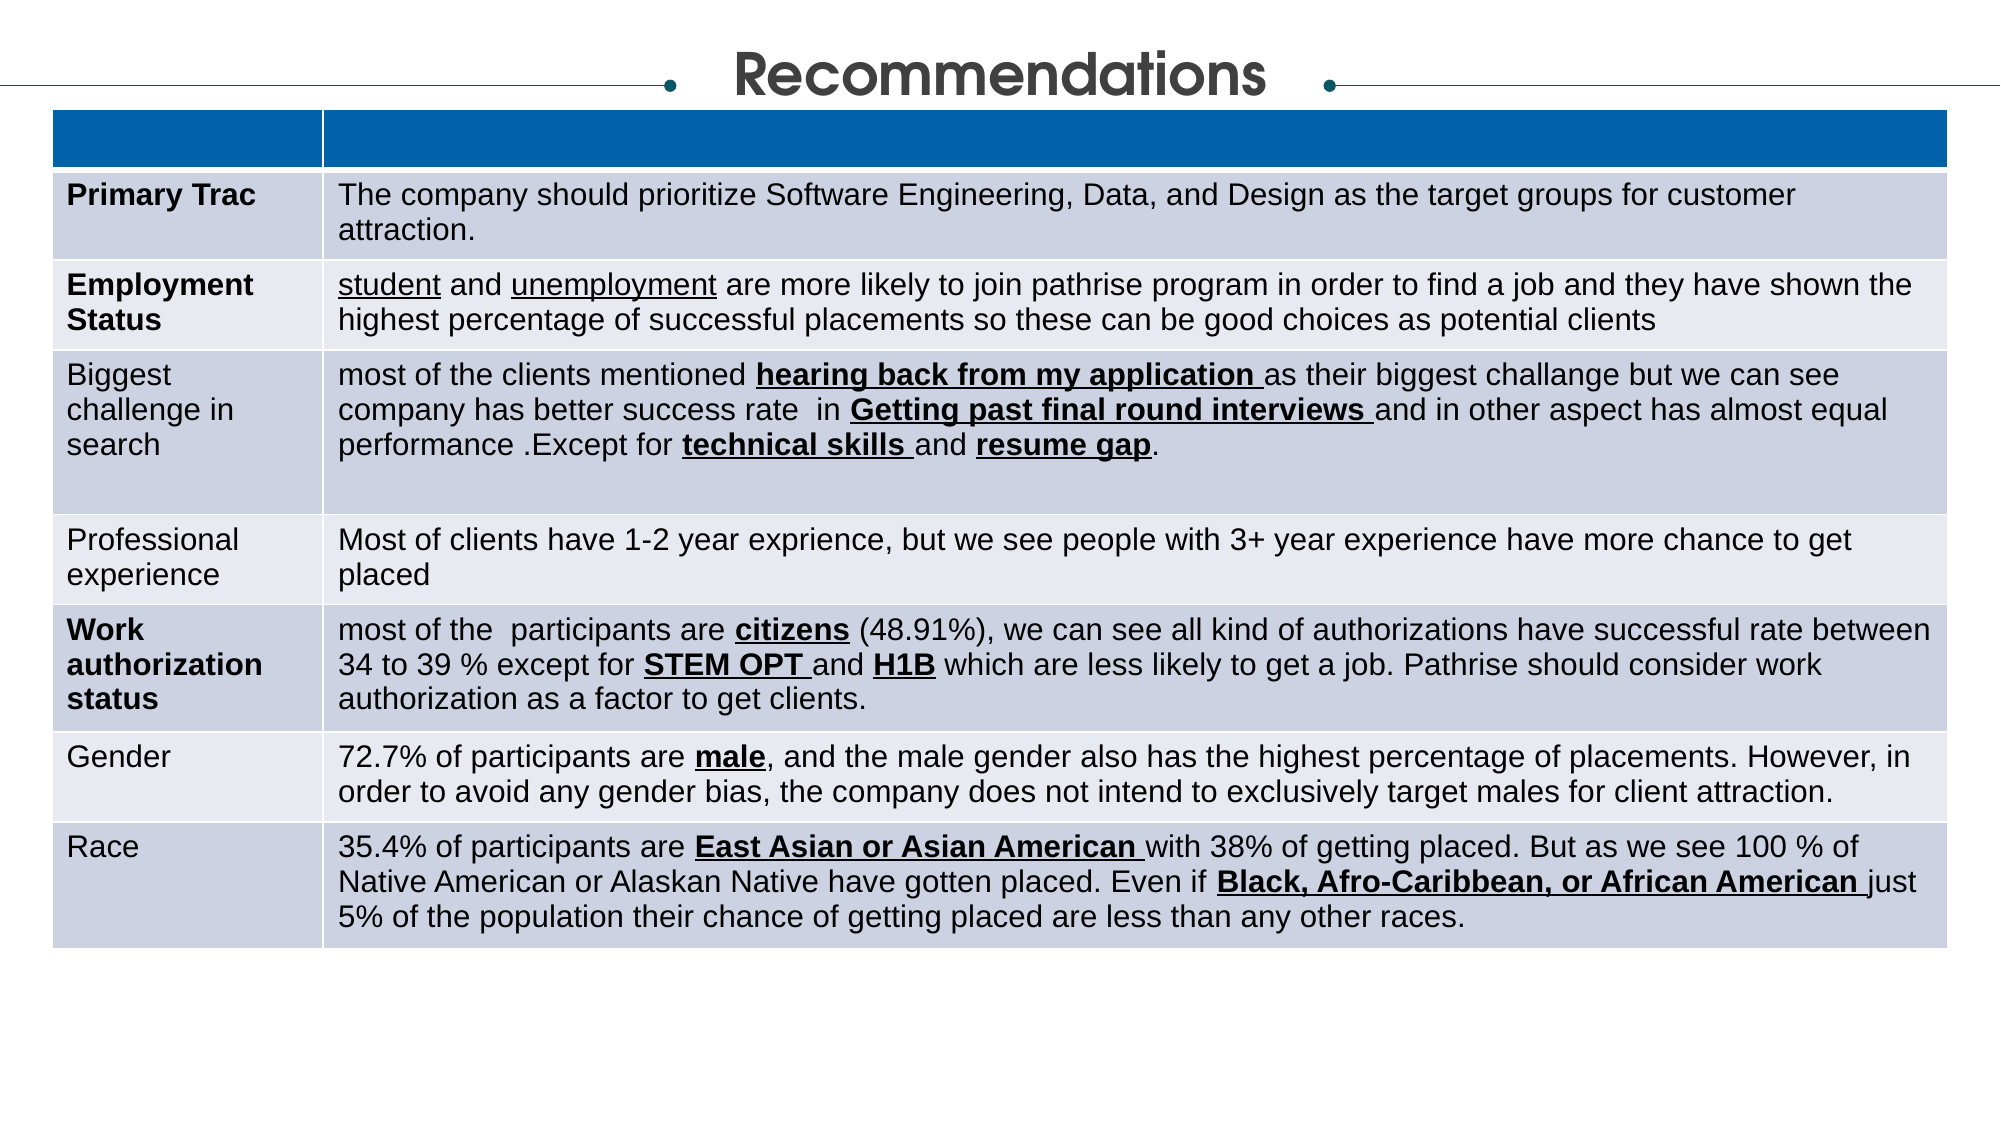

Recommendations
|  |  |
| --- | --- |
| Primary Trac | The company should prioritize Software Engineering, Data, and Design as the target groups for customer attraction. |
| Employment Status | student and unemployment are more likely to join pathrise program in order to find a job and they have shown the highest percentage of successful placements so these can be good choices as potential clients |
| Biggest challenge in search | most of the clients mentioned hearing back from my application as their biggest challange but we can see company has better success rate in Getting past final round interviews and in other aspect has almost equal performance .Except for technical skills and resume gap. |
| Professional experience | Most of clients have 1-2 year exprience, but we see people with 3+ year experience have more chance to get placed |
| Work authorization status | most of the participants are citizens (48.91%), we can see all kind of authorizations have successful rate between 34 to 39 % except for STEM OPT and H1B which are less likely to get a job. Pathrise should consider work authorization as a factor to get clients. |
| Gender | 72.7% of participants are male, and the male gender also has the highest percentage of placements. However, in order to avoid any gender bias, the company does not intend to exclusively target males for client attraction. |
| Race | 35.4% of participants are East Asian or Asian American with 38% of getting placed. But as we see 100 % of Native American or Alaskan Native have gotten placed. Even if Black, Afro-Caribbean, or African American just 5% of the population their chance of getting placed are less than any other races. |